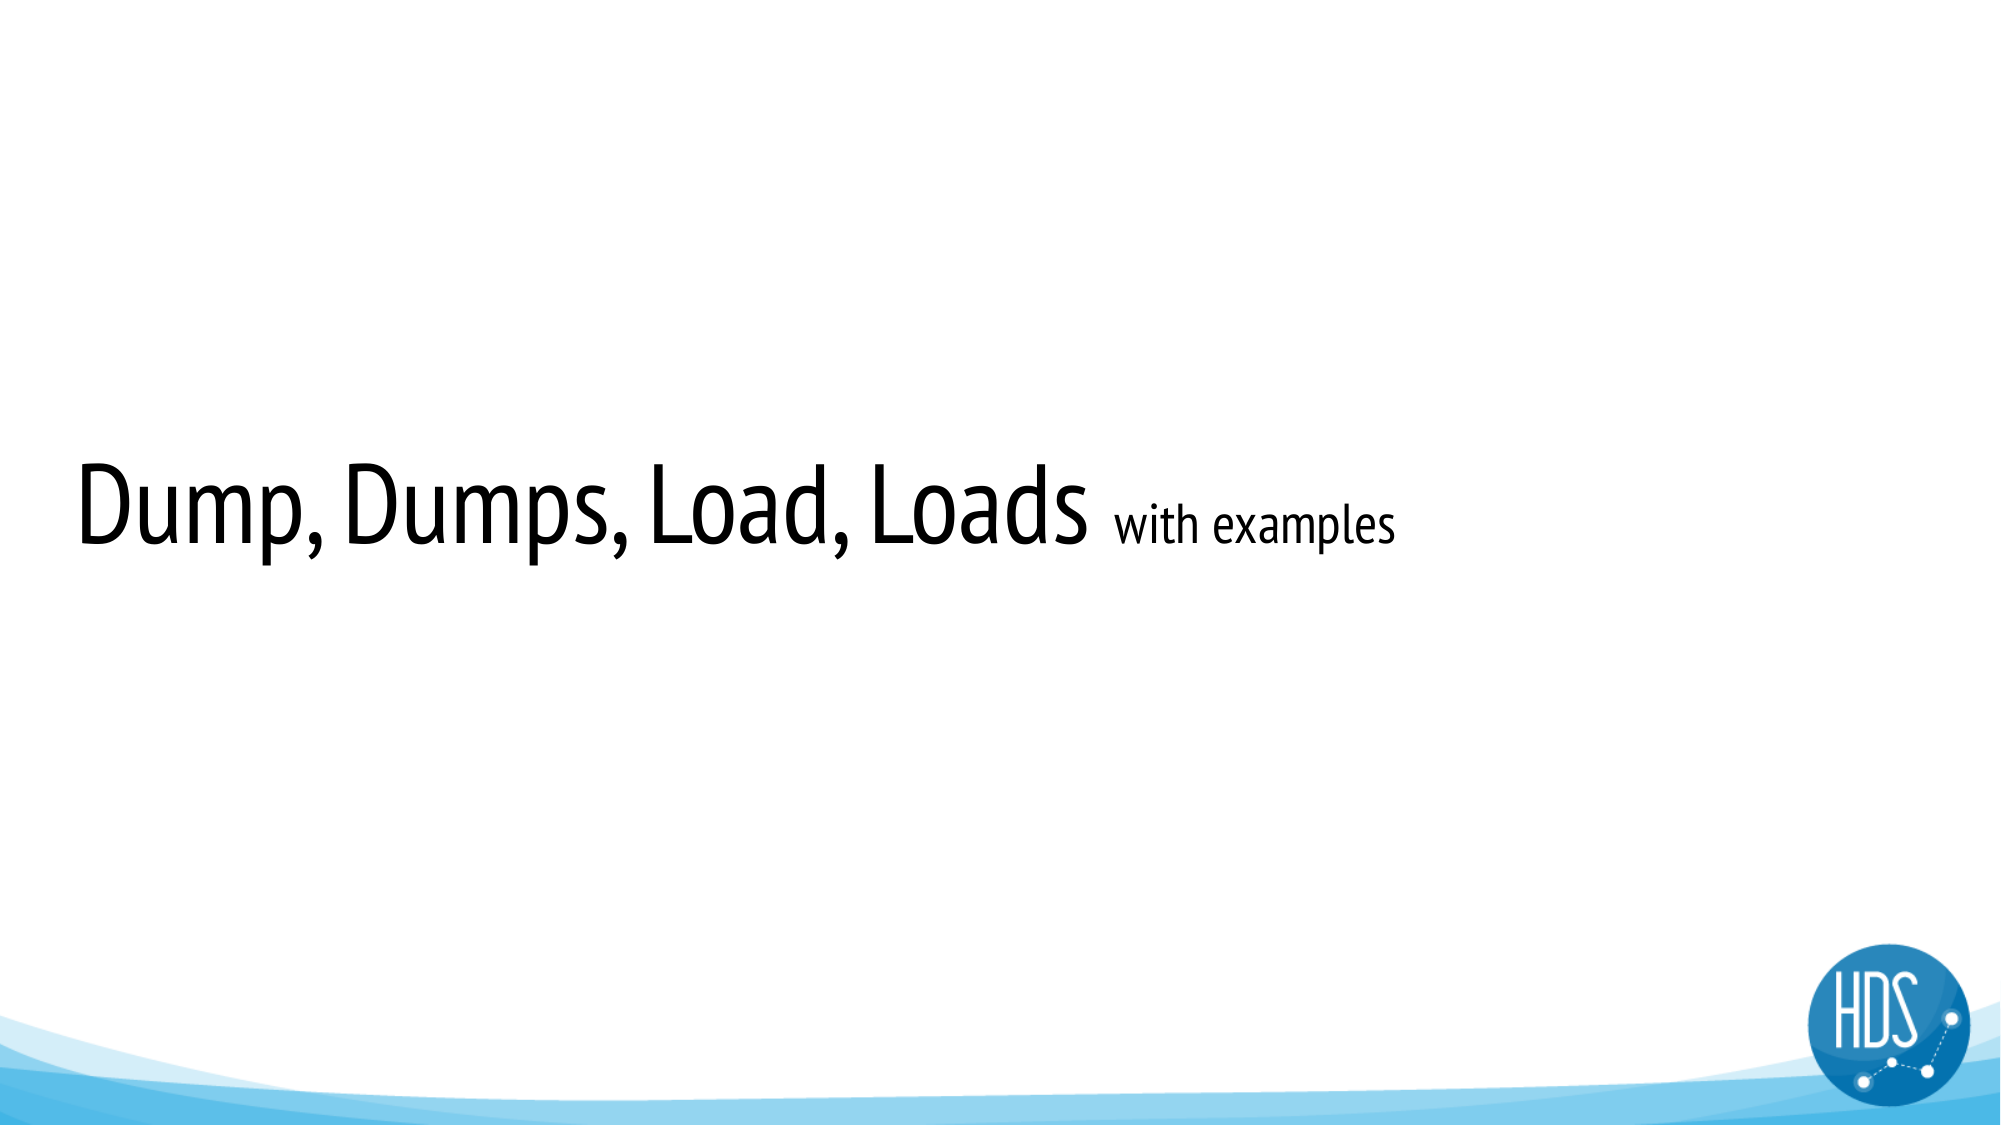

# Dump, Dumps, Load, Loads with examples